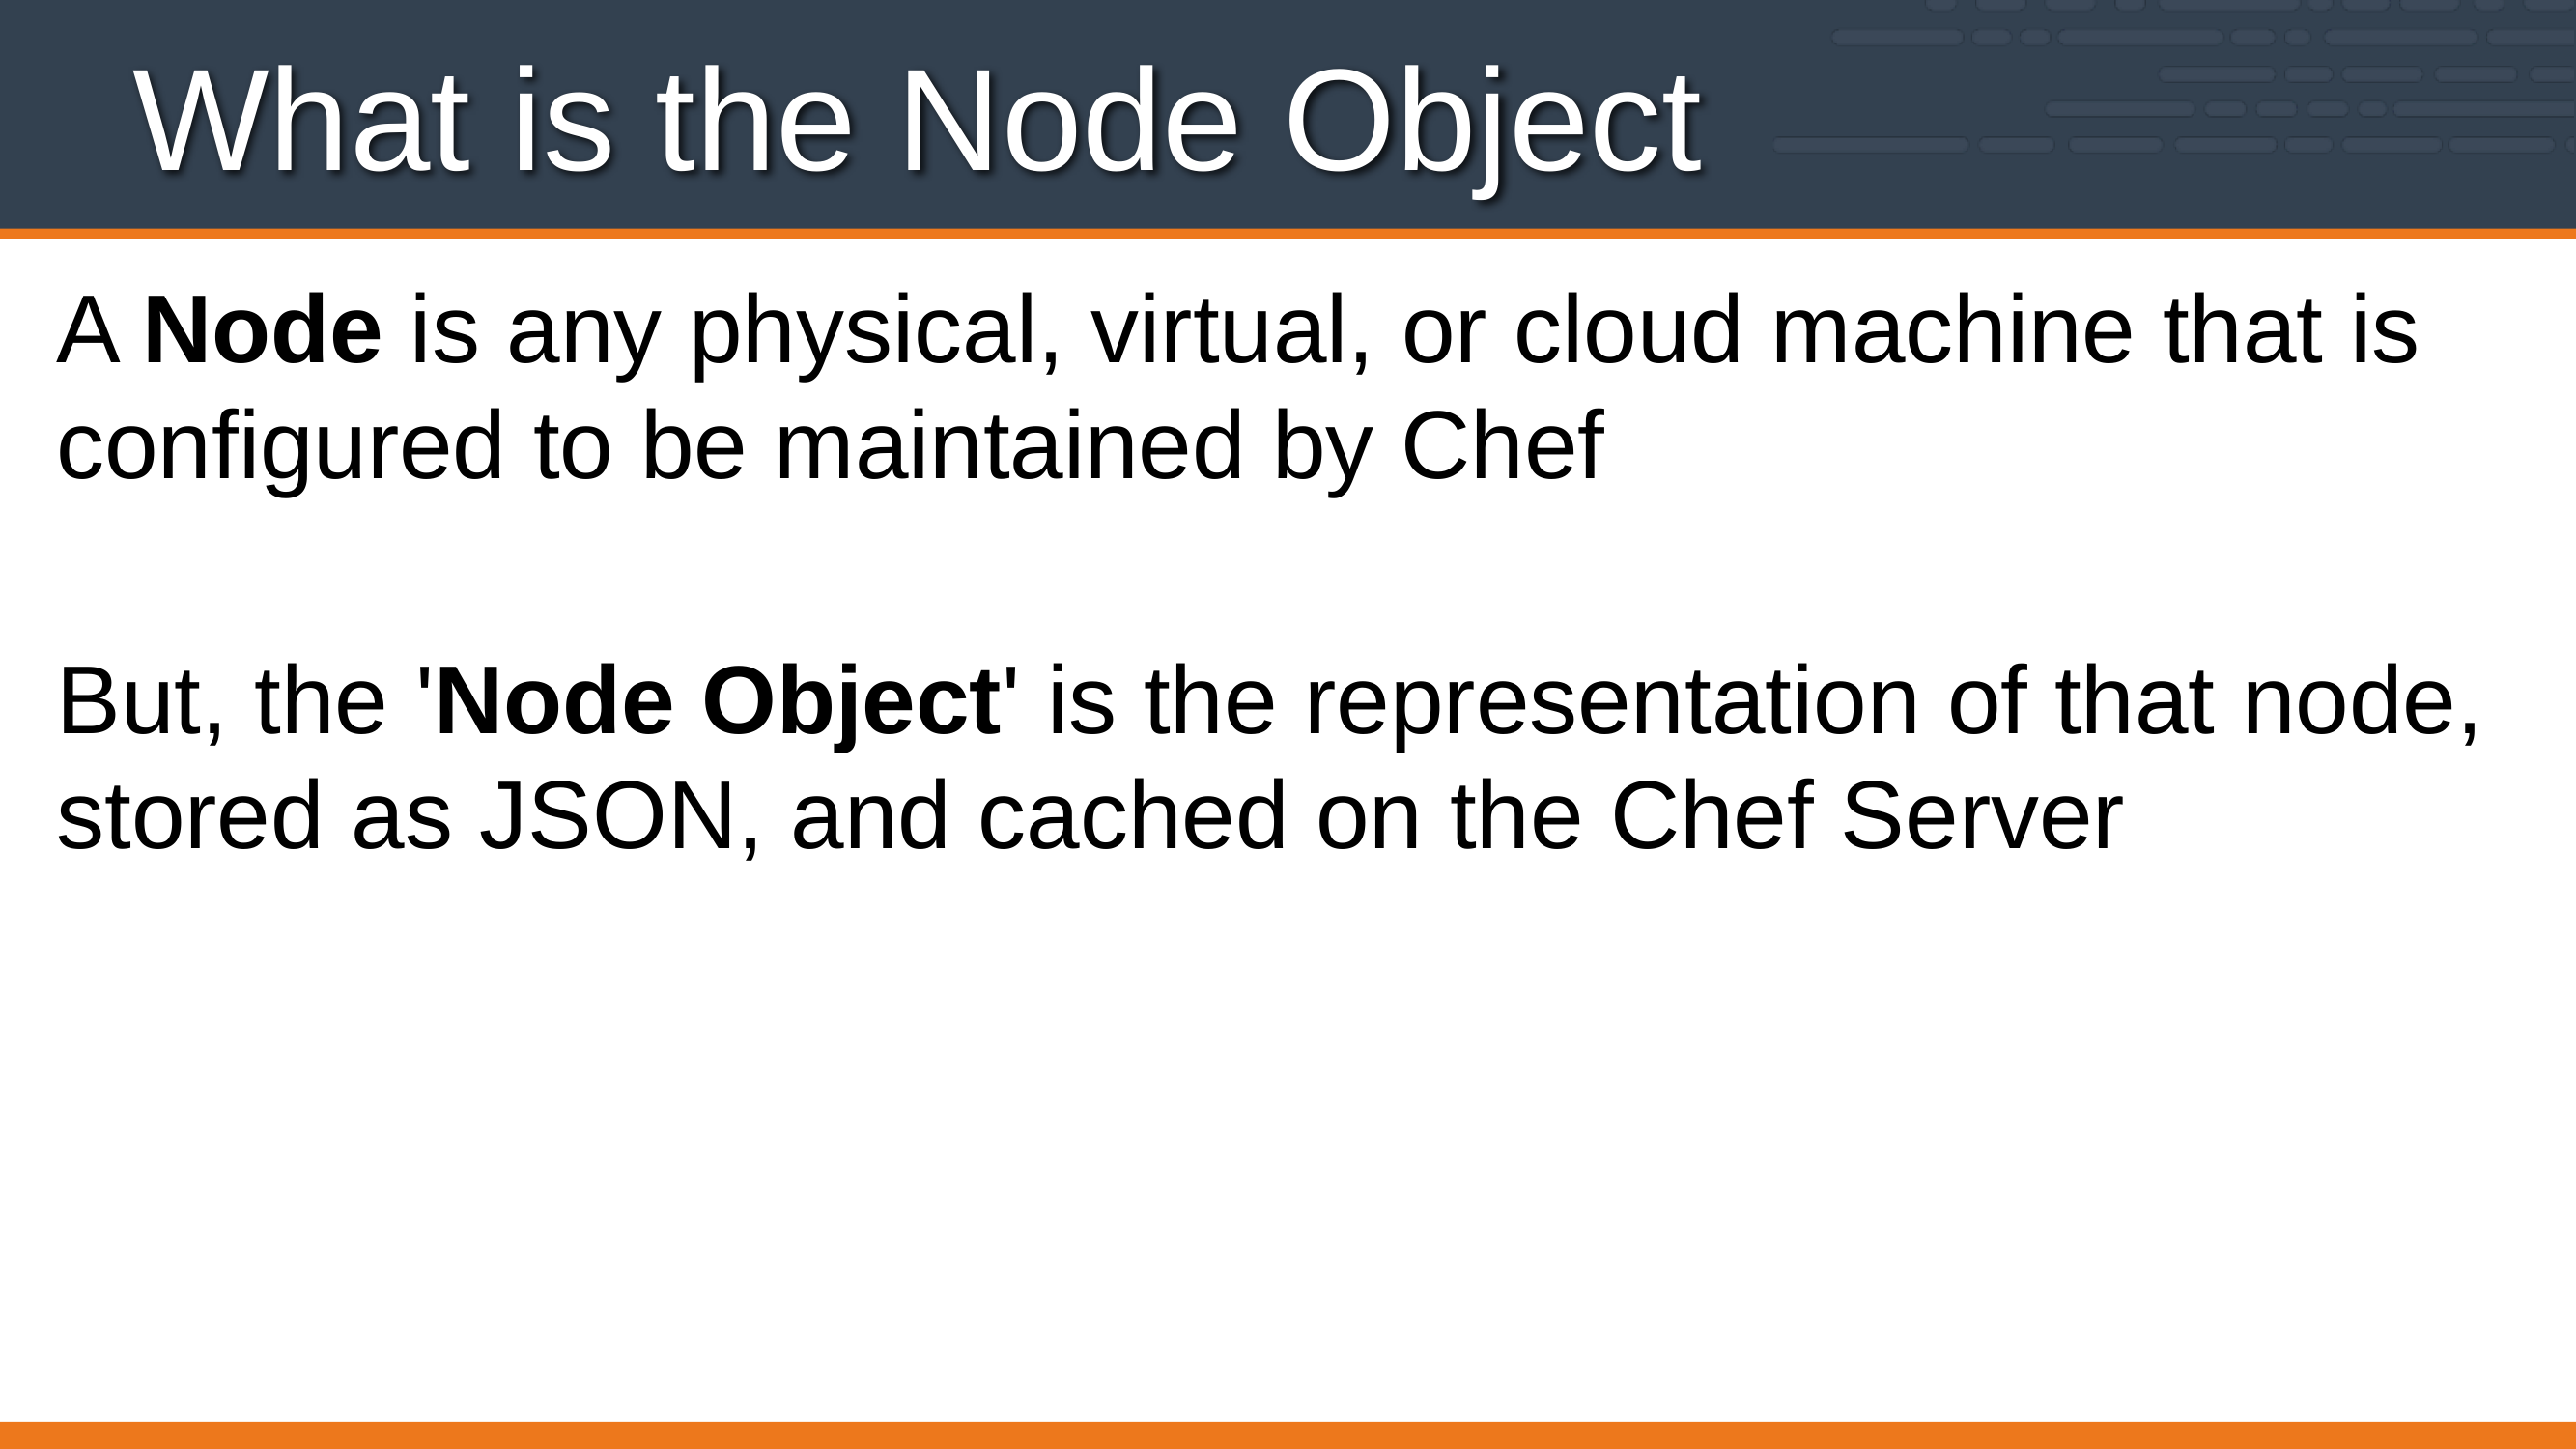

# What is the Node Object
A Node is any physical, virtual, or cloud machine that is configured to be maintained by Chef
But, the 'Node Object' is the representation of that node, stored as JSON, and cached on the Chef Server